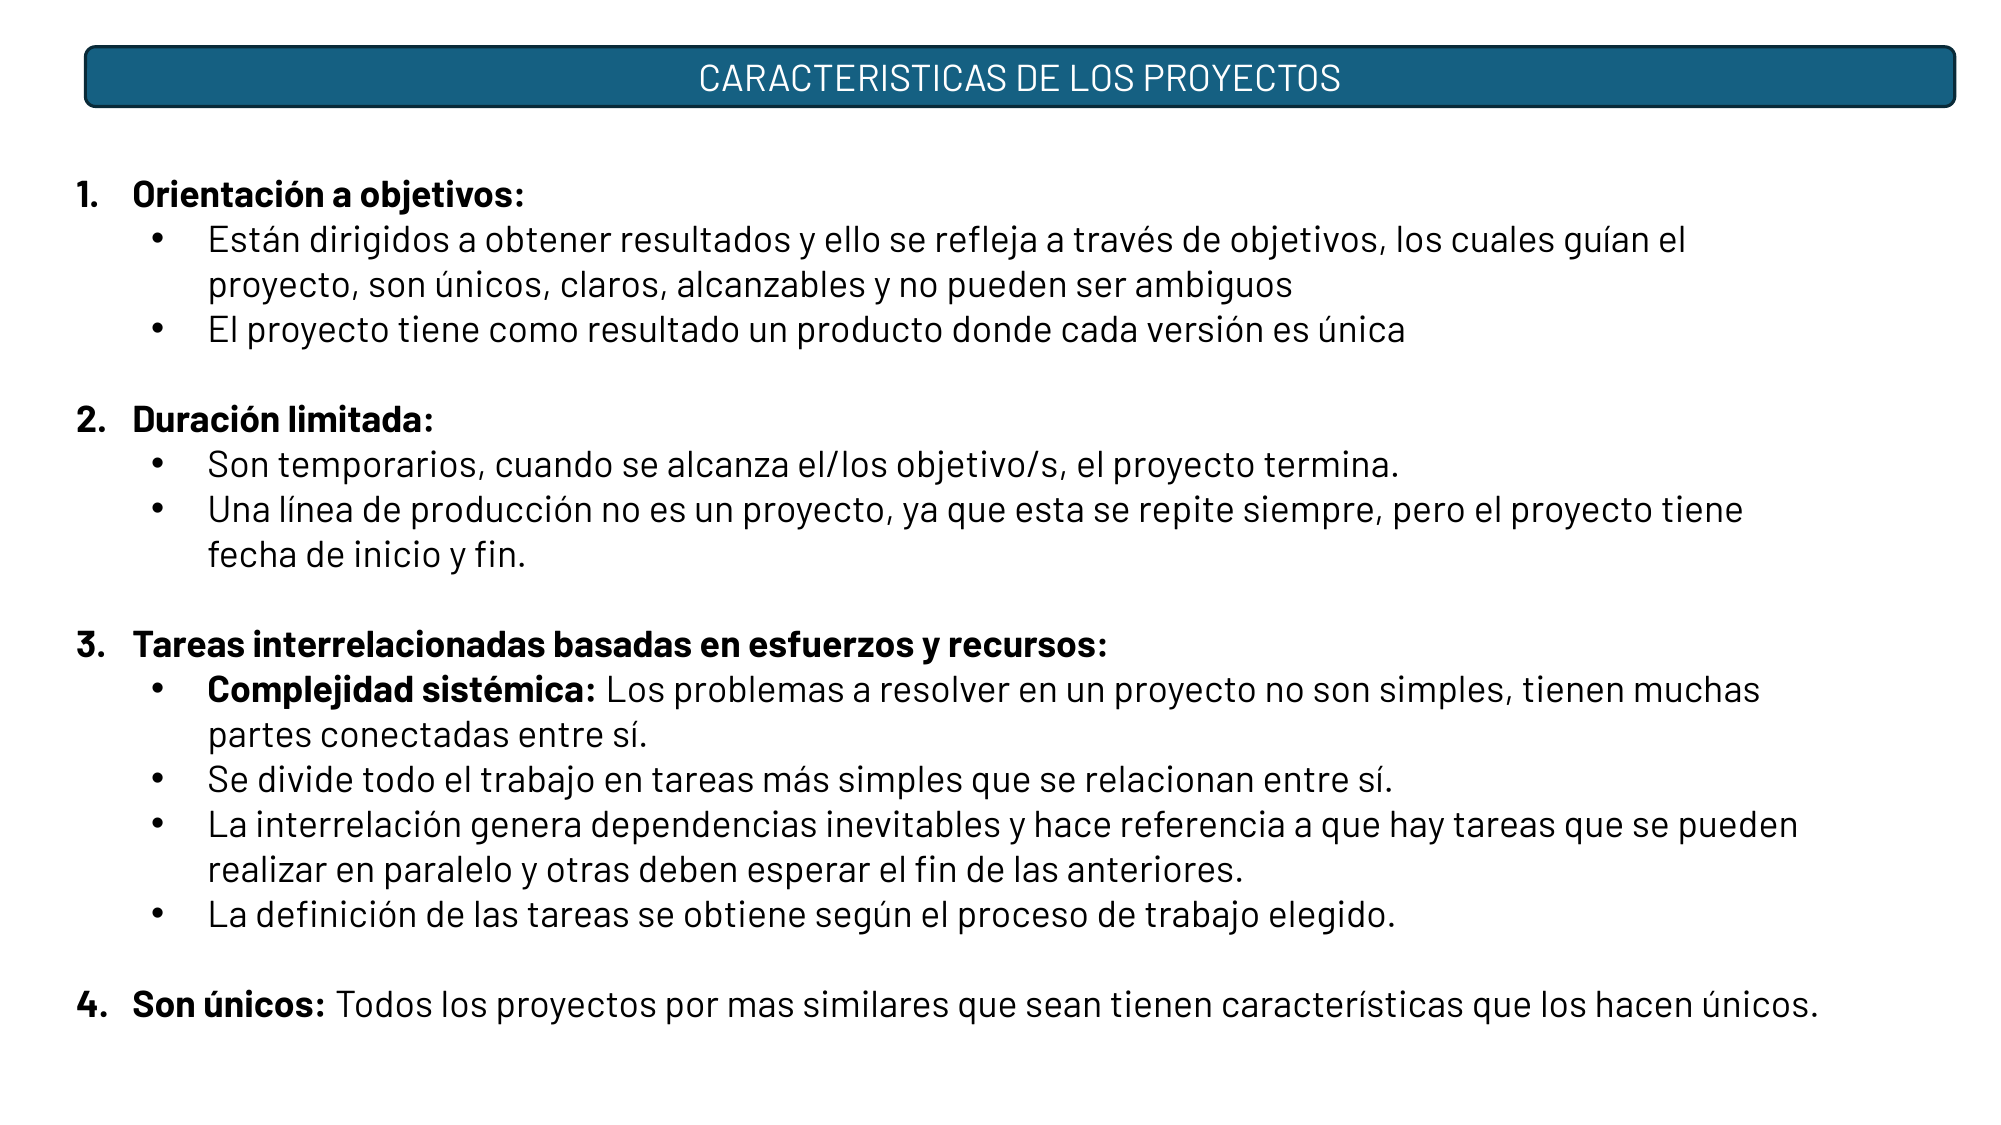

CARACTERISTICAS DE LOS PROYECTOS
Orientación a objetivos:
Están dirigidos a obtener resultados y ello se refleja a través de objetivos, los cuales guían el proyecto, son únicos, claros, alcanzables y no pueden ser ambiguos
El proyecto tiene como resultado un producto donde cada versión es única

Duración limitada:
Son temporarios, cuando se alcanza el/los objetivo/s, el proyecto termina.
Una línea de producción no es un proyecto, ya que esta se repite siempre, pero el proyecto tiene fecha de inicio y fin.

Tareas interrelacionadas basadas en esfuerzos y recursos:
Complejidad sistémica: Los problemas a resolver en un proyecto no son simples, tienen muchas partes conectadas entre sí.
Se divide todo el trabajo en tareas más simples que se relacionan entre sí.
La interrelación genera dependencias inevitables y hace referencia a que hay tareas que se pueden realizar en paralelo y otras deben esperar el fin de las anteriores.
La definición de las tareas se obtiene según el proceso de trabajo elegido.

Son únicos: Todos los proyectos por mas similares que sean tienen características que los hacen únicos.